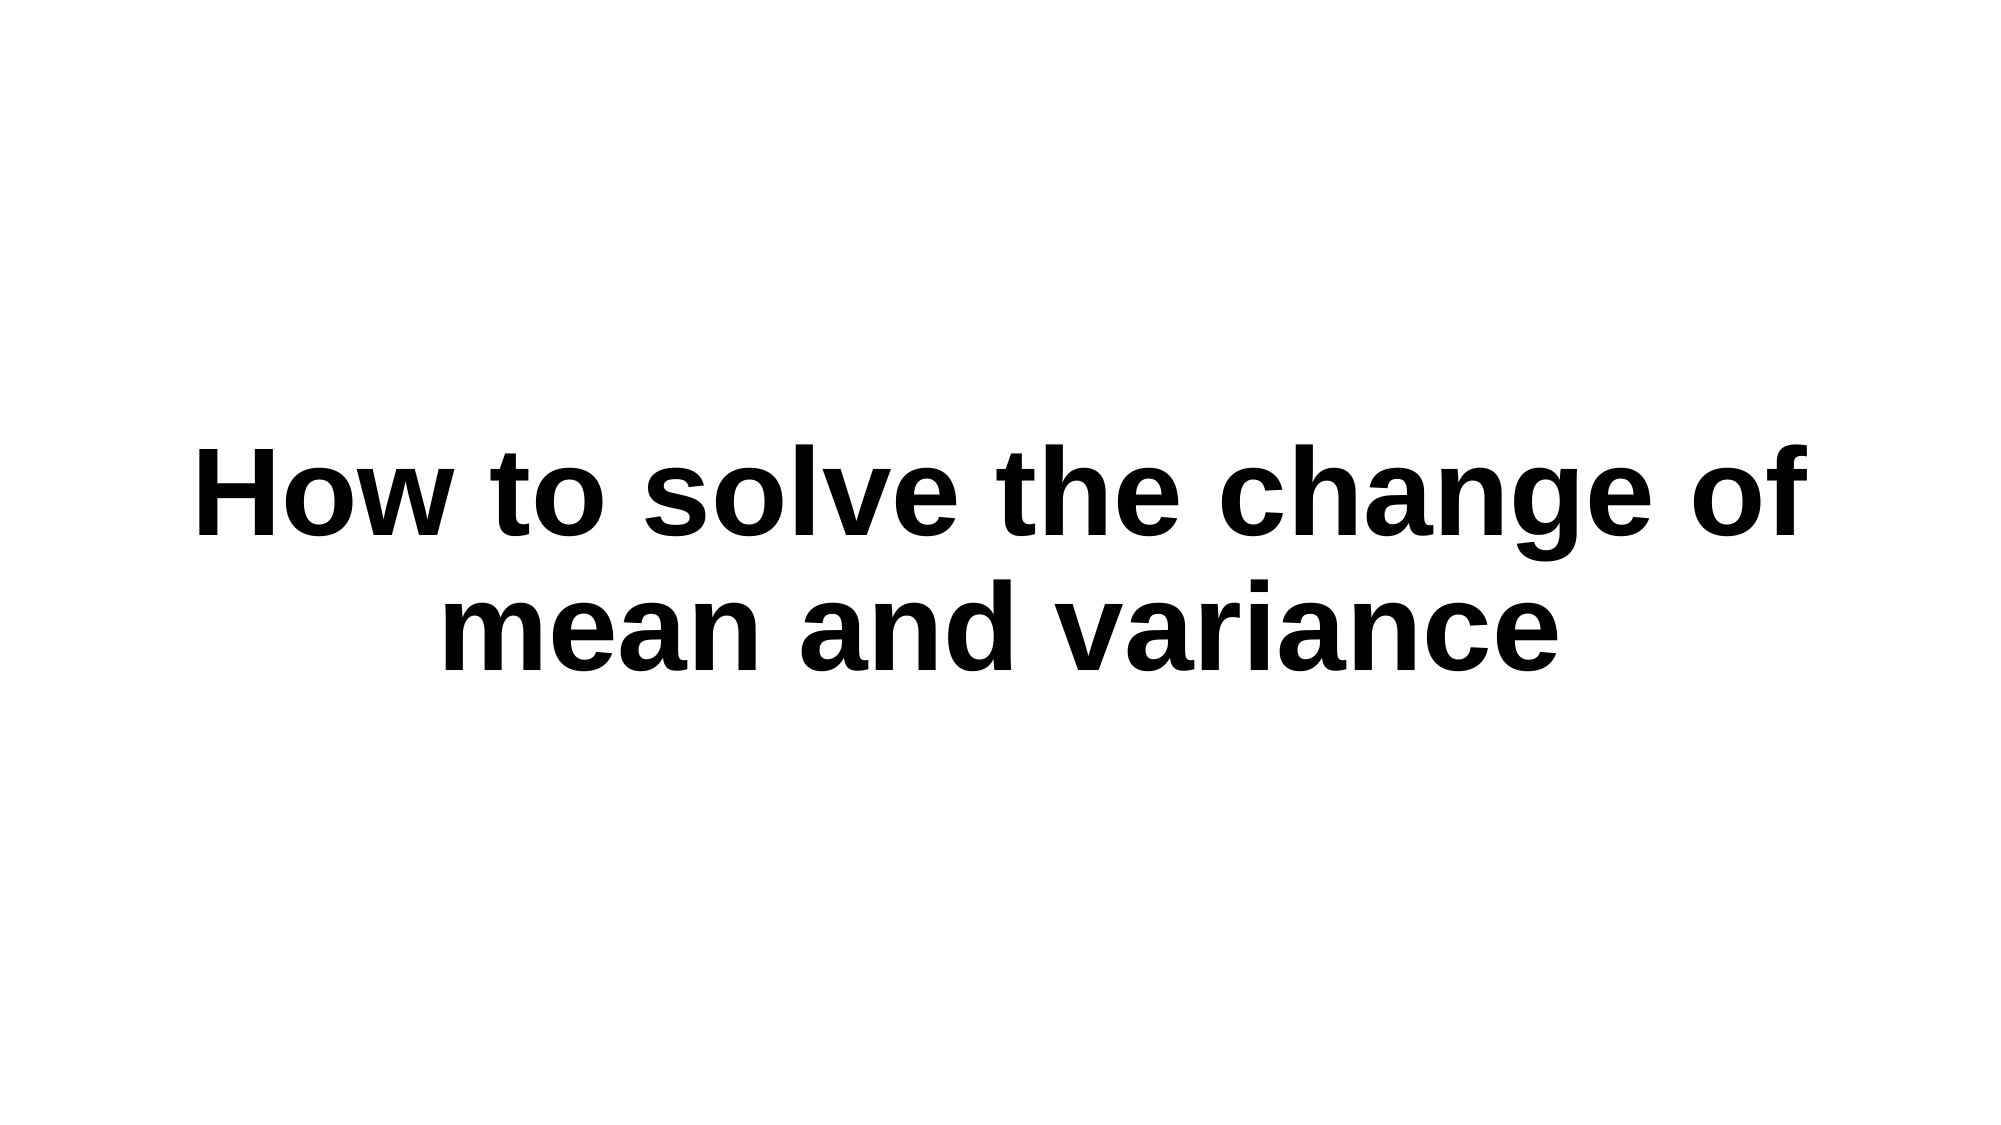

# How to solve the change of mean and variance